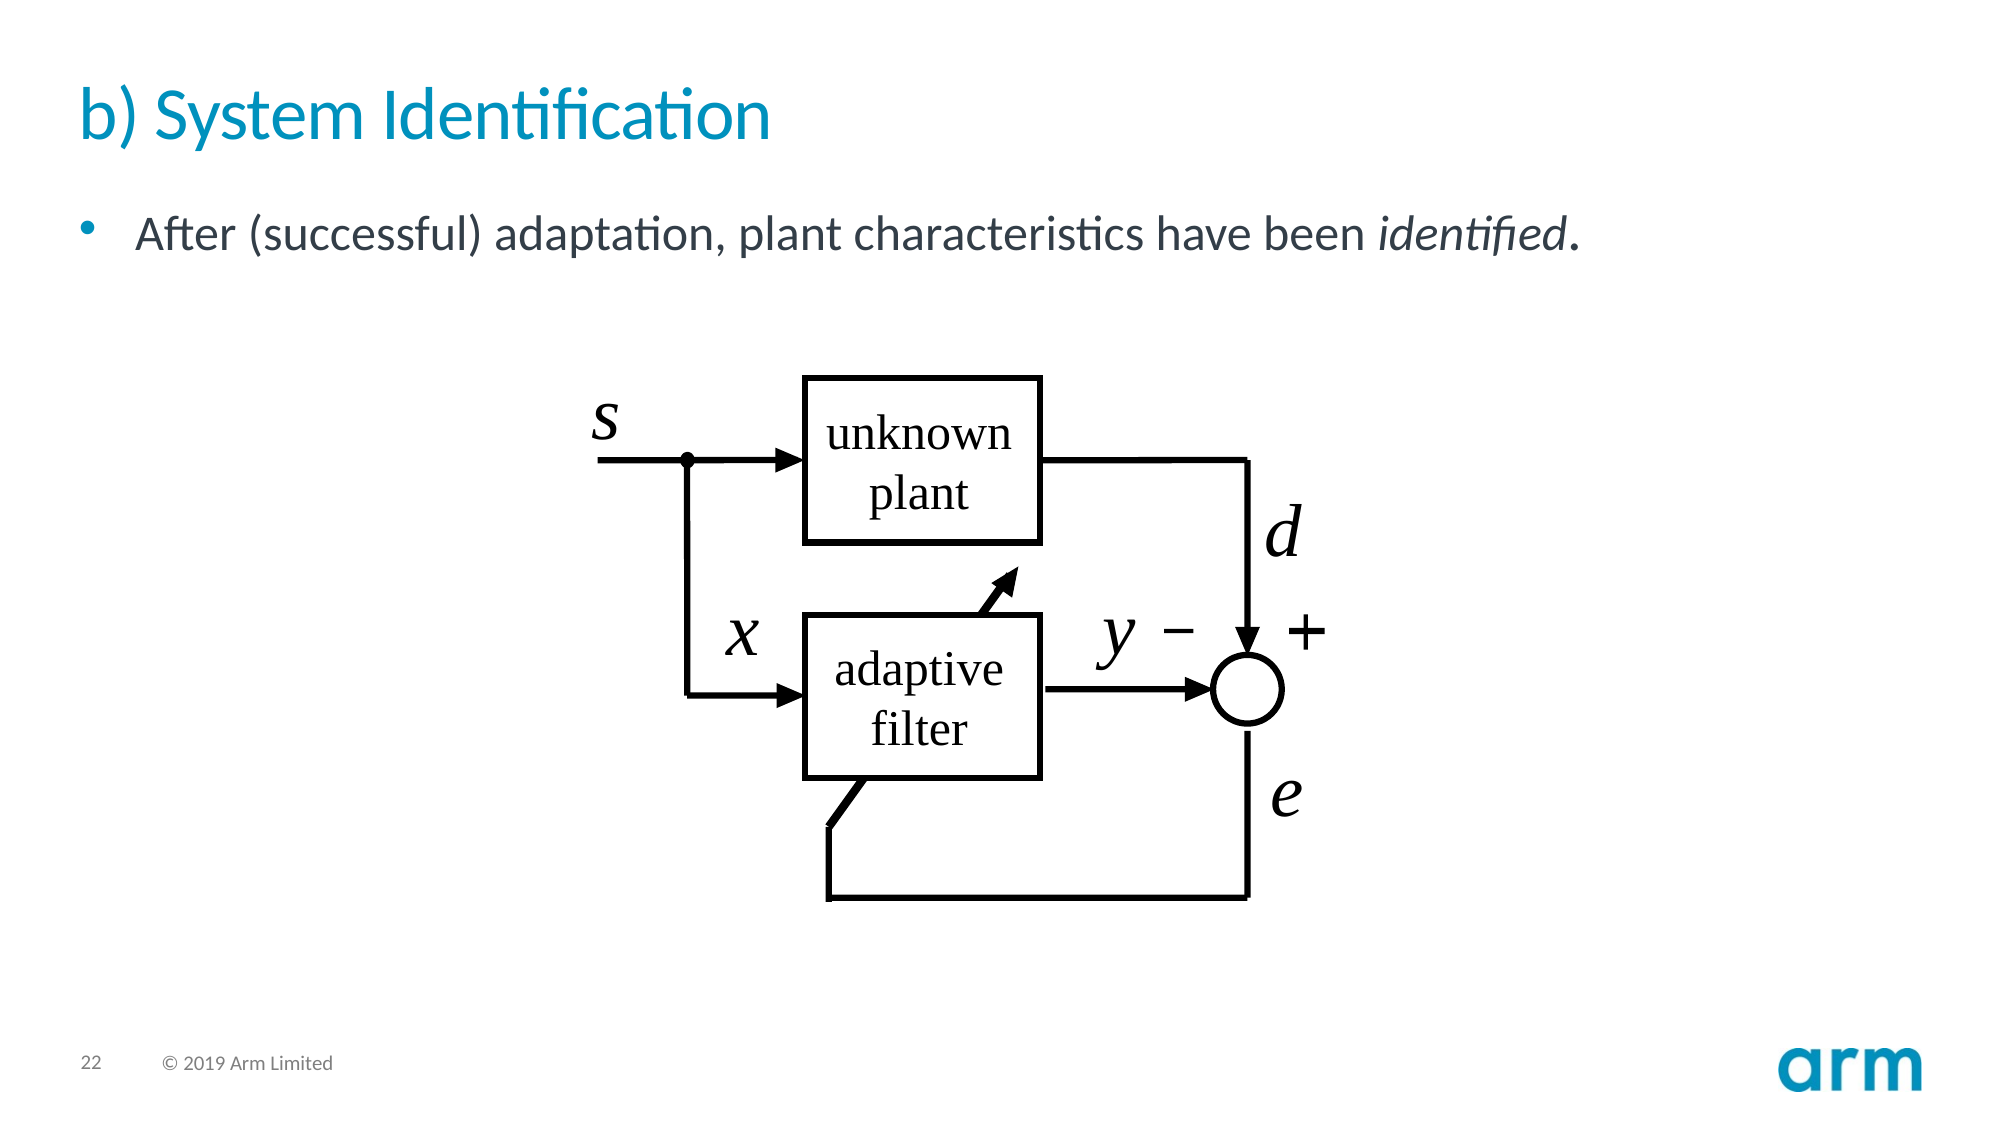

# b) System Identification
After (successful) adaptation, plant characteristics have been identified.
s

unknown
plant

d

y
x

adaptive
filter

e